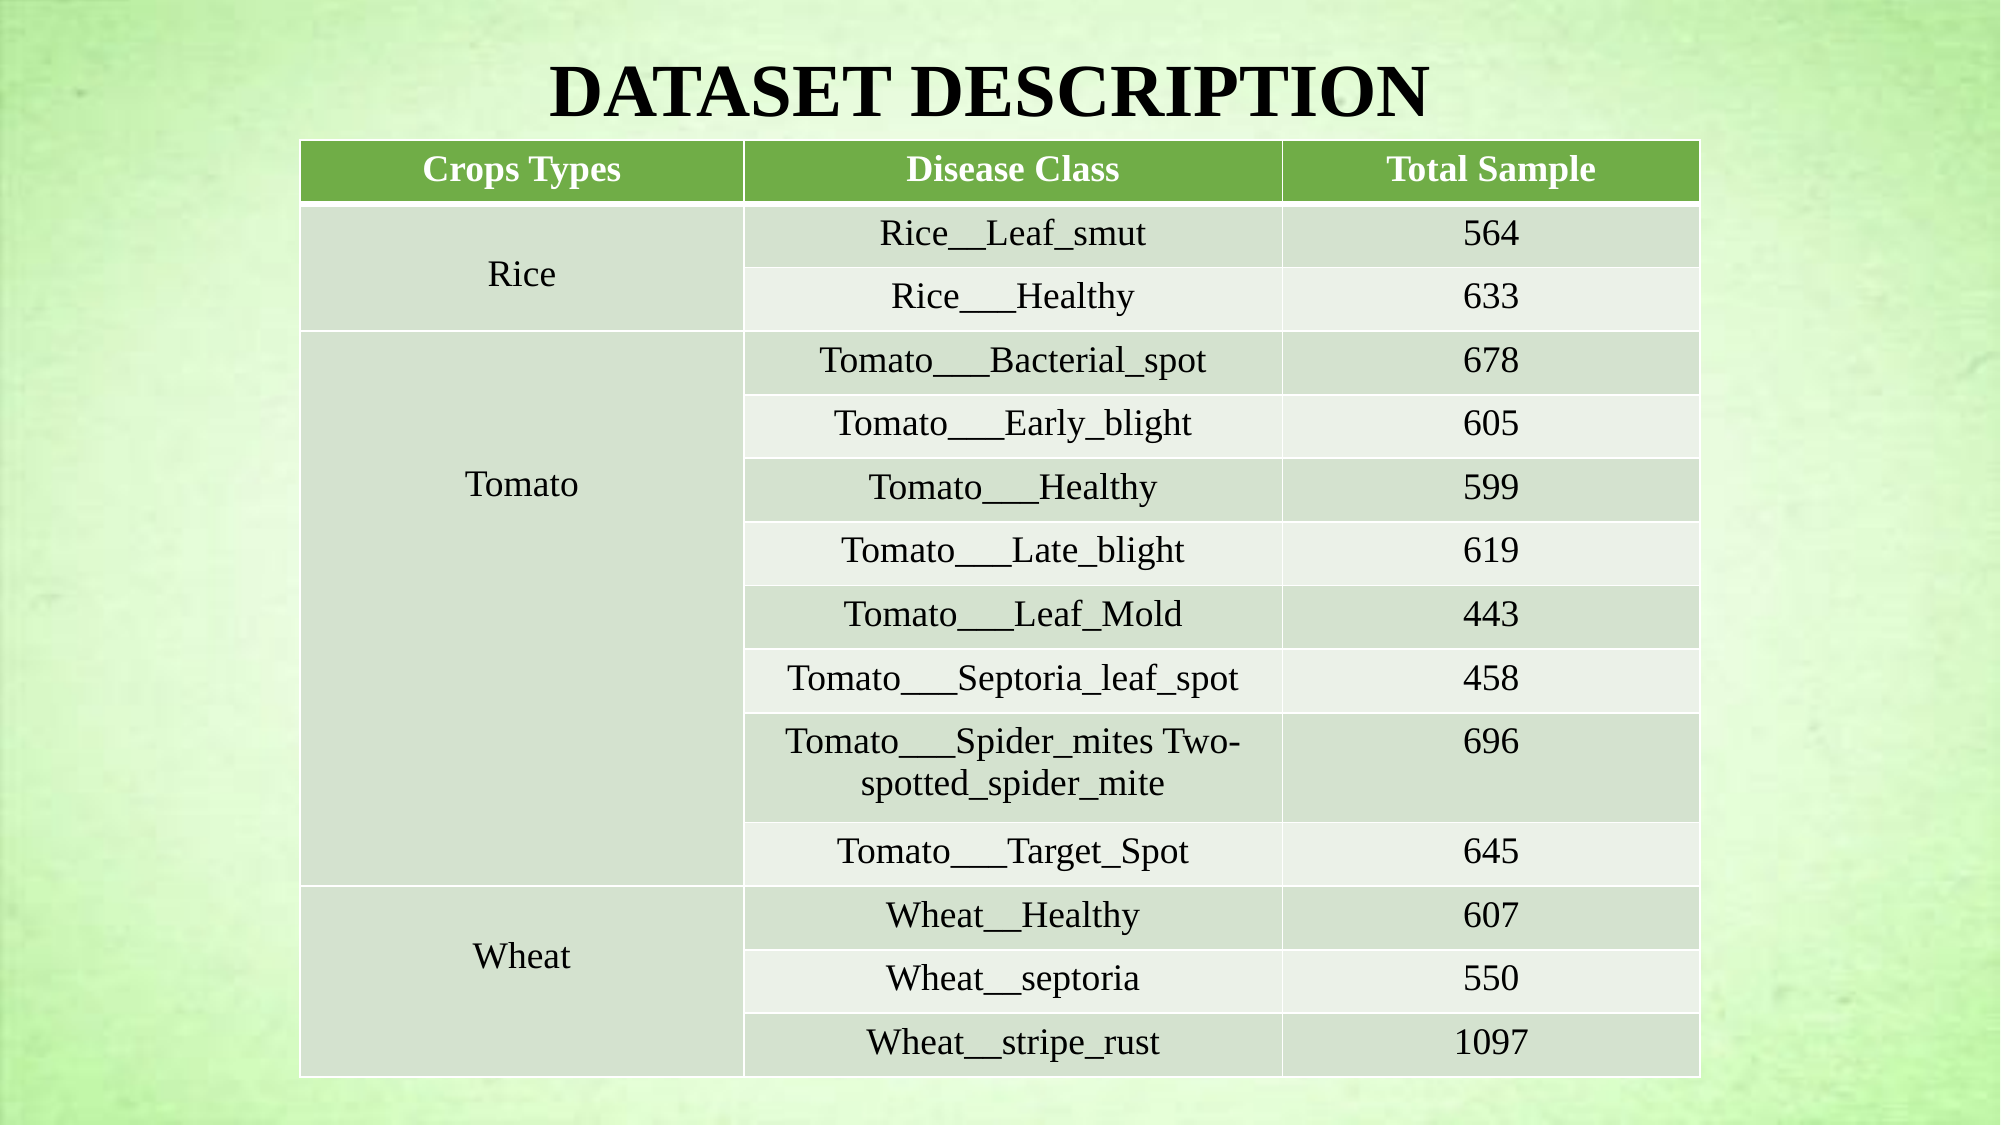

DATASET DESCRIPTION
| Crops Types | Disease Class | Total Sample |
| --- | --- | --- |
| Rice | Rice\_\_Leaf\_smut | 564 |
|  | Rice\_\_\_Healthy | 633 |
| Tomato | Tomato\_\_\_Bacterial\_spot | 678 |
|  | Tomato\_\_\_Early\_blight | 605 |
|  | Tomato\_\_\_Healthy | 599 |
|  | Tomato\_\_\_Late\_blight | 619 |
|  | Tomato\_\_\_Leaf\_Mold | 443 |
|  | Tomato\_\_\_Septoria\_leaf\_spot | 458 |
|  | Tomato\_\_\_Spider\_mites Two-spotted\_spider\_mite | 696 |
|  | Tomato\_\_\_Target\_Spot | 645 |
| Wheat | Wheat\_\_Healthy | 607 |
|  | Wheat\_\_septoria | 550 |
|  | Wheat\_\_stripe\_rust | 1097 |